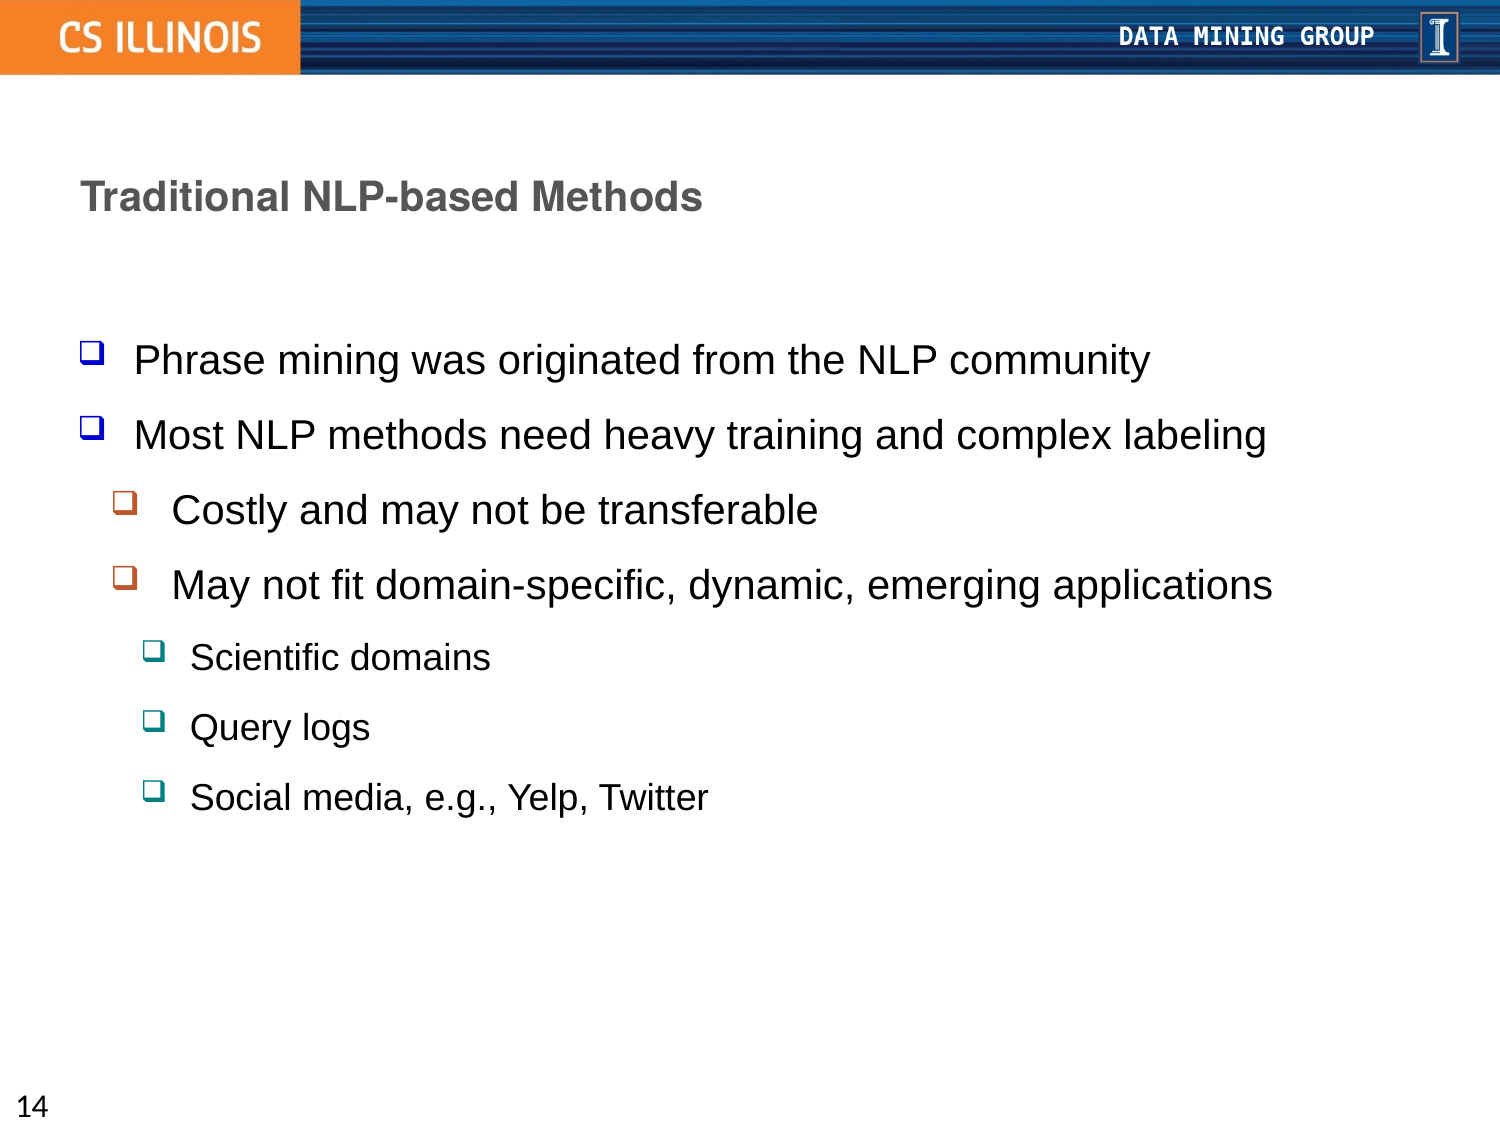

Traditional NLP-based Methods
Phrase mining was originated from the NLP community
Most NLP methods need heavy training and complex labeling
Costly and may not be transferable
May not fit domain-specific, dynamic, emerging applications
Scientific domains
Query logs
Social media, e.g., Yelp, Twitter